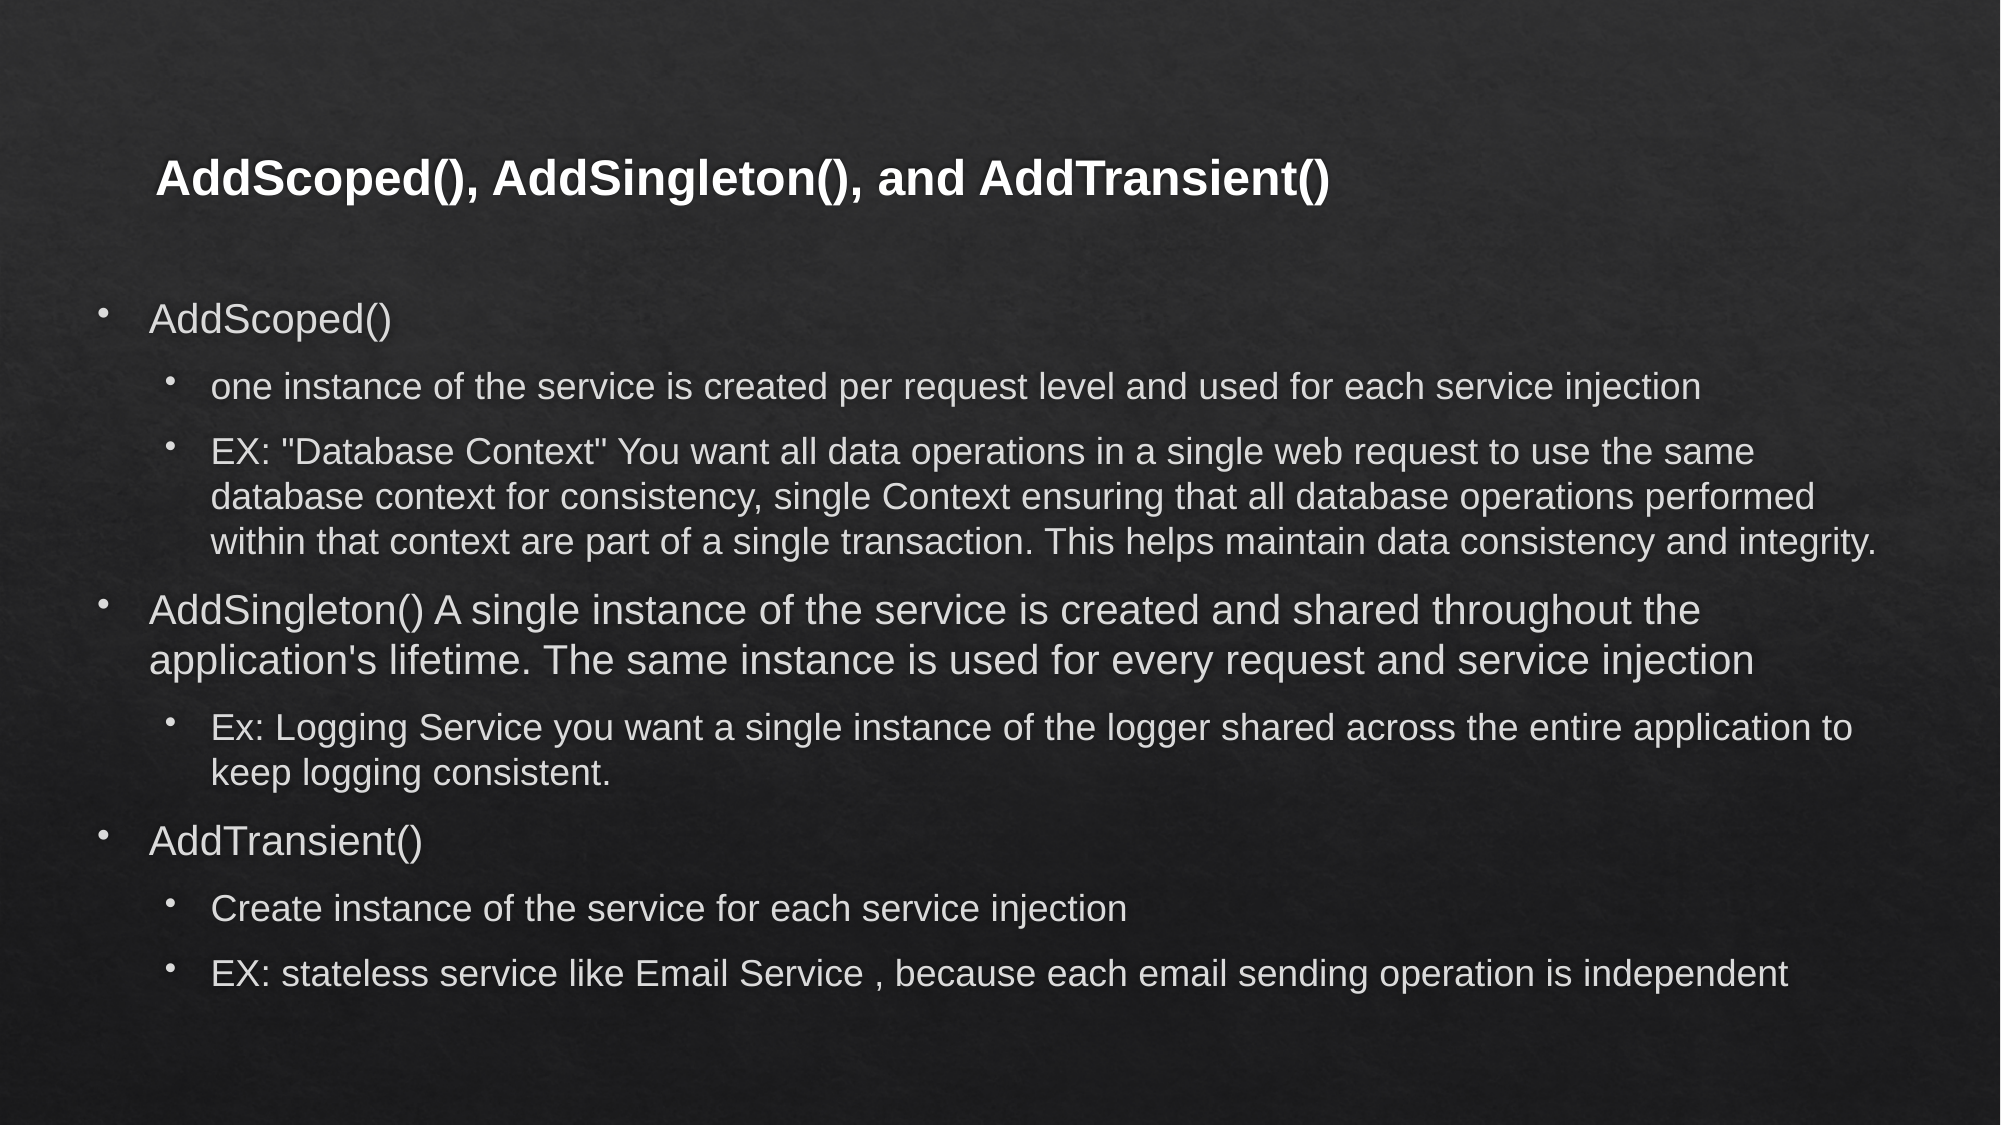

# AddScoped(), AddSingleton(), and AddTransient()
AddScoped()
one instance of the service is created per request level and used for each service injection
EX: "Database Context" You want all data operations in a single web request to use the same database context for consistency, single Context ensuring that all database operations performed within that context are part of a single transaction. This helps maintain data consistency and integrity.
AddSingleton() A single instance of the service is created and shared throughout the application's lifetime. The same instance is used for every request and service injection
Ex: Logging Service you want a single instance of the logger shared across the entire application to keep logging consistent.
AddTransient()
Create instance of the service for each service injection
EX: stateless service like Email Service , because each email sending operation is independent